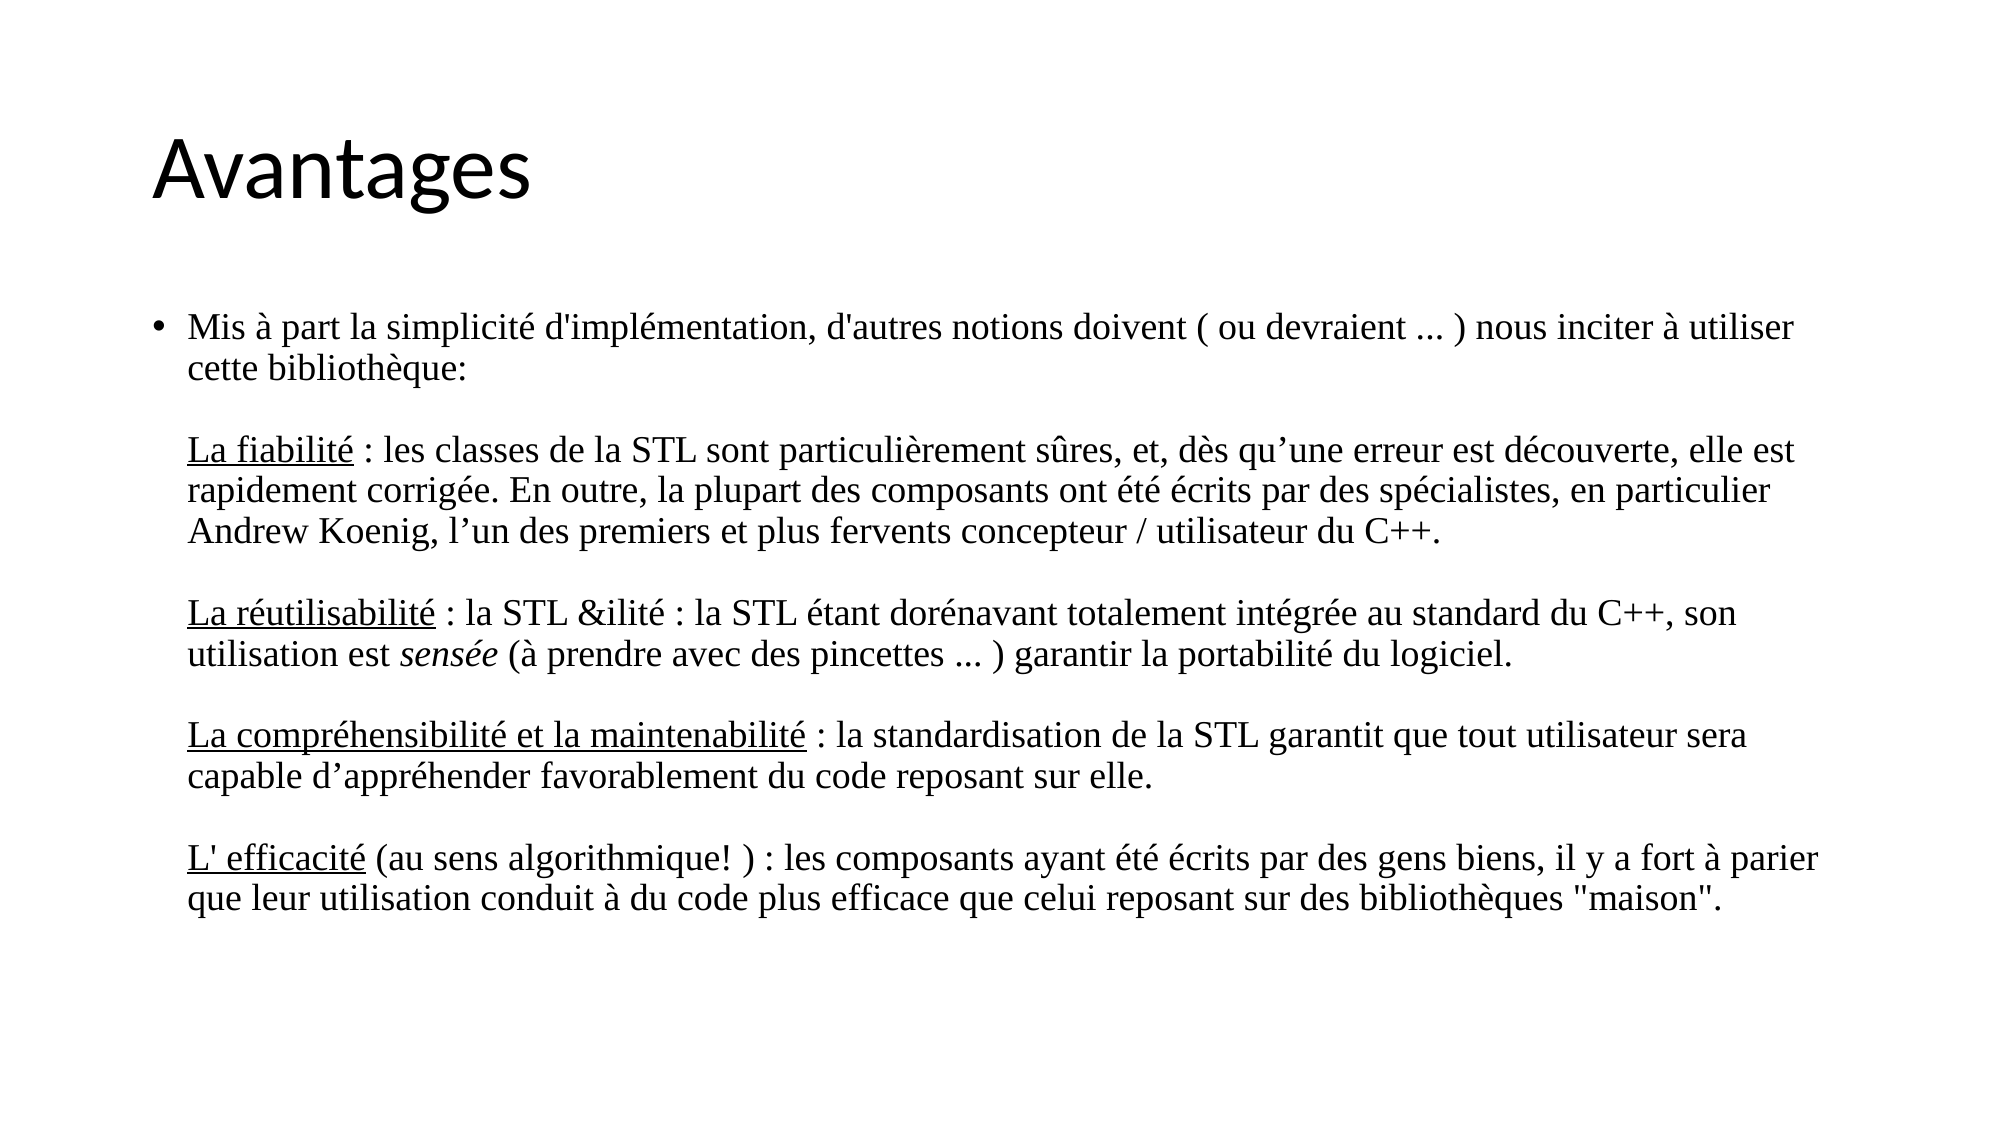

# Avantages
Mis à part la simplicité d'implémentation, d'autres notions doivent ( ou devraient ... ) nous inciter à utiliser cette bibliothèque:
La fiabilité : les classes de la STL sont particulièrement sûres, et, dès qu’une erreur est découverte, elle est rapidement corrigée. En outre, la plupart des composants ont été écrits par des spécialistes, en particulier Andrew Koenig, l’un des premiers et plus fervents concepteur / utilisateur du C++.
La réutilisabilité : la STL &ilité : la STL étant dorénavant totalement intégrée au standard du C++, son utilisation est sensée (à prendre avec des pincettes ... ) garantir la portabilité du logiciel.
La compréhensibilité et la maintenabilité : la standardisation de la STL garantit que tout utilisateur sera capable d’appréhender favorablement du code reposant sur elle.
L' efficacité (au sens algorithmique! ) : les composants ayant été écrits par des gens biens, il y a fort à parier que leur utilisation conduit à du code plus efficace que celui reposant sur des bibliothèques "maison".